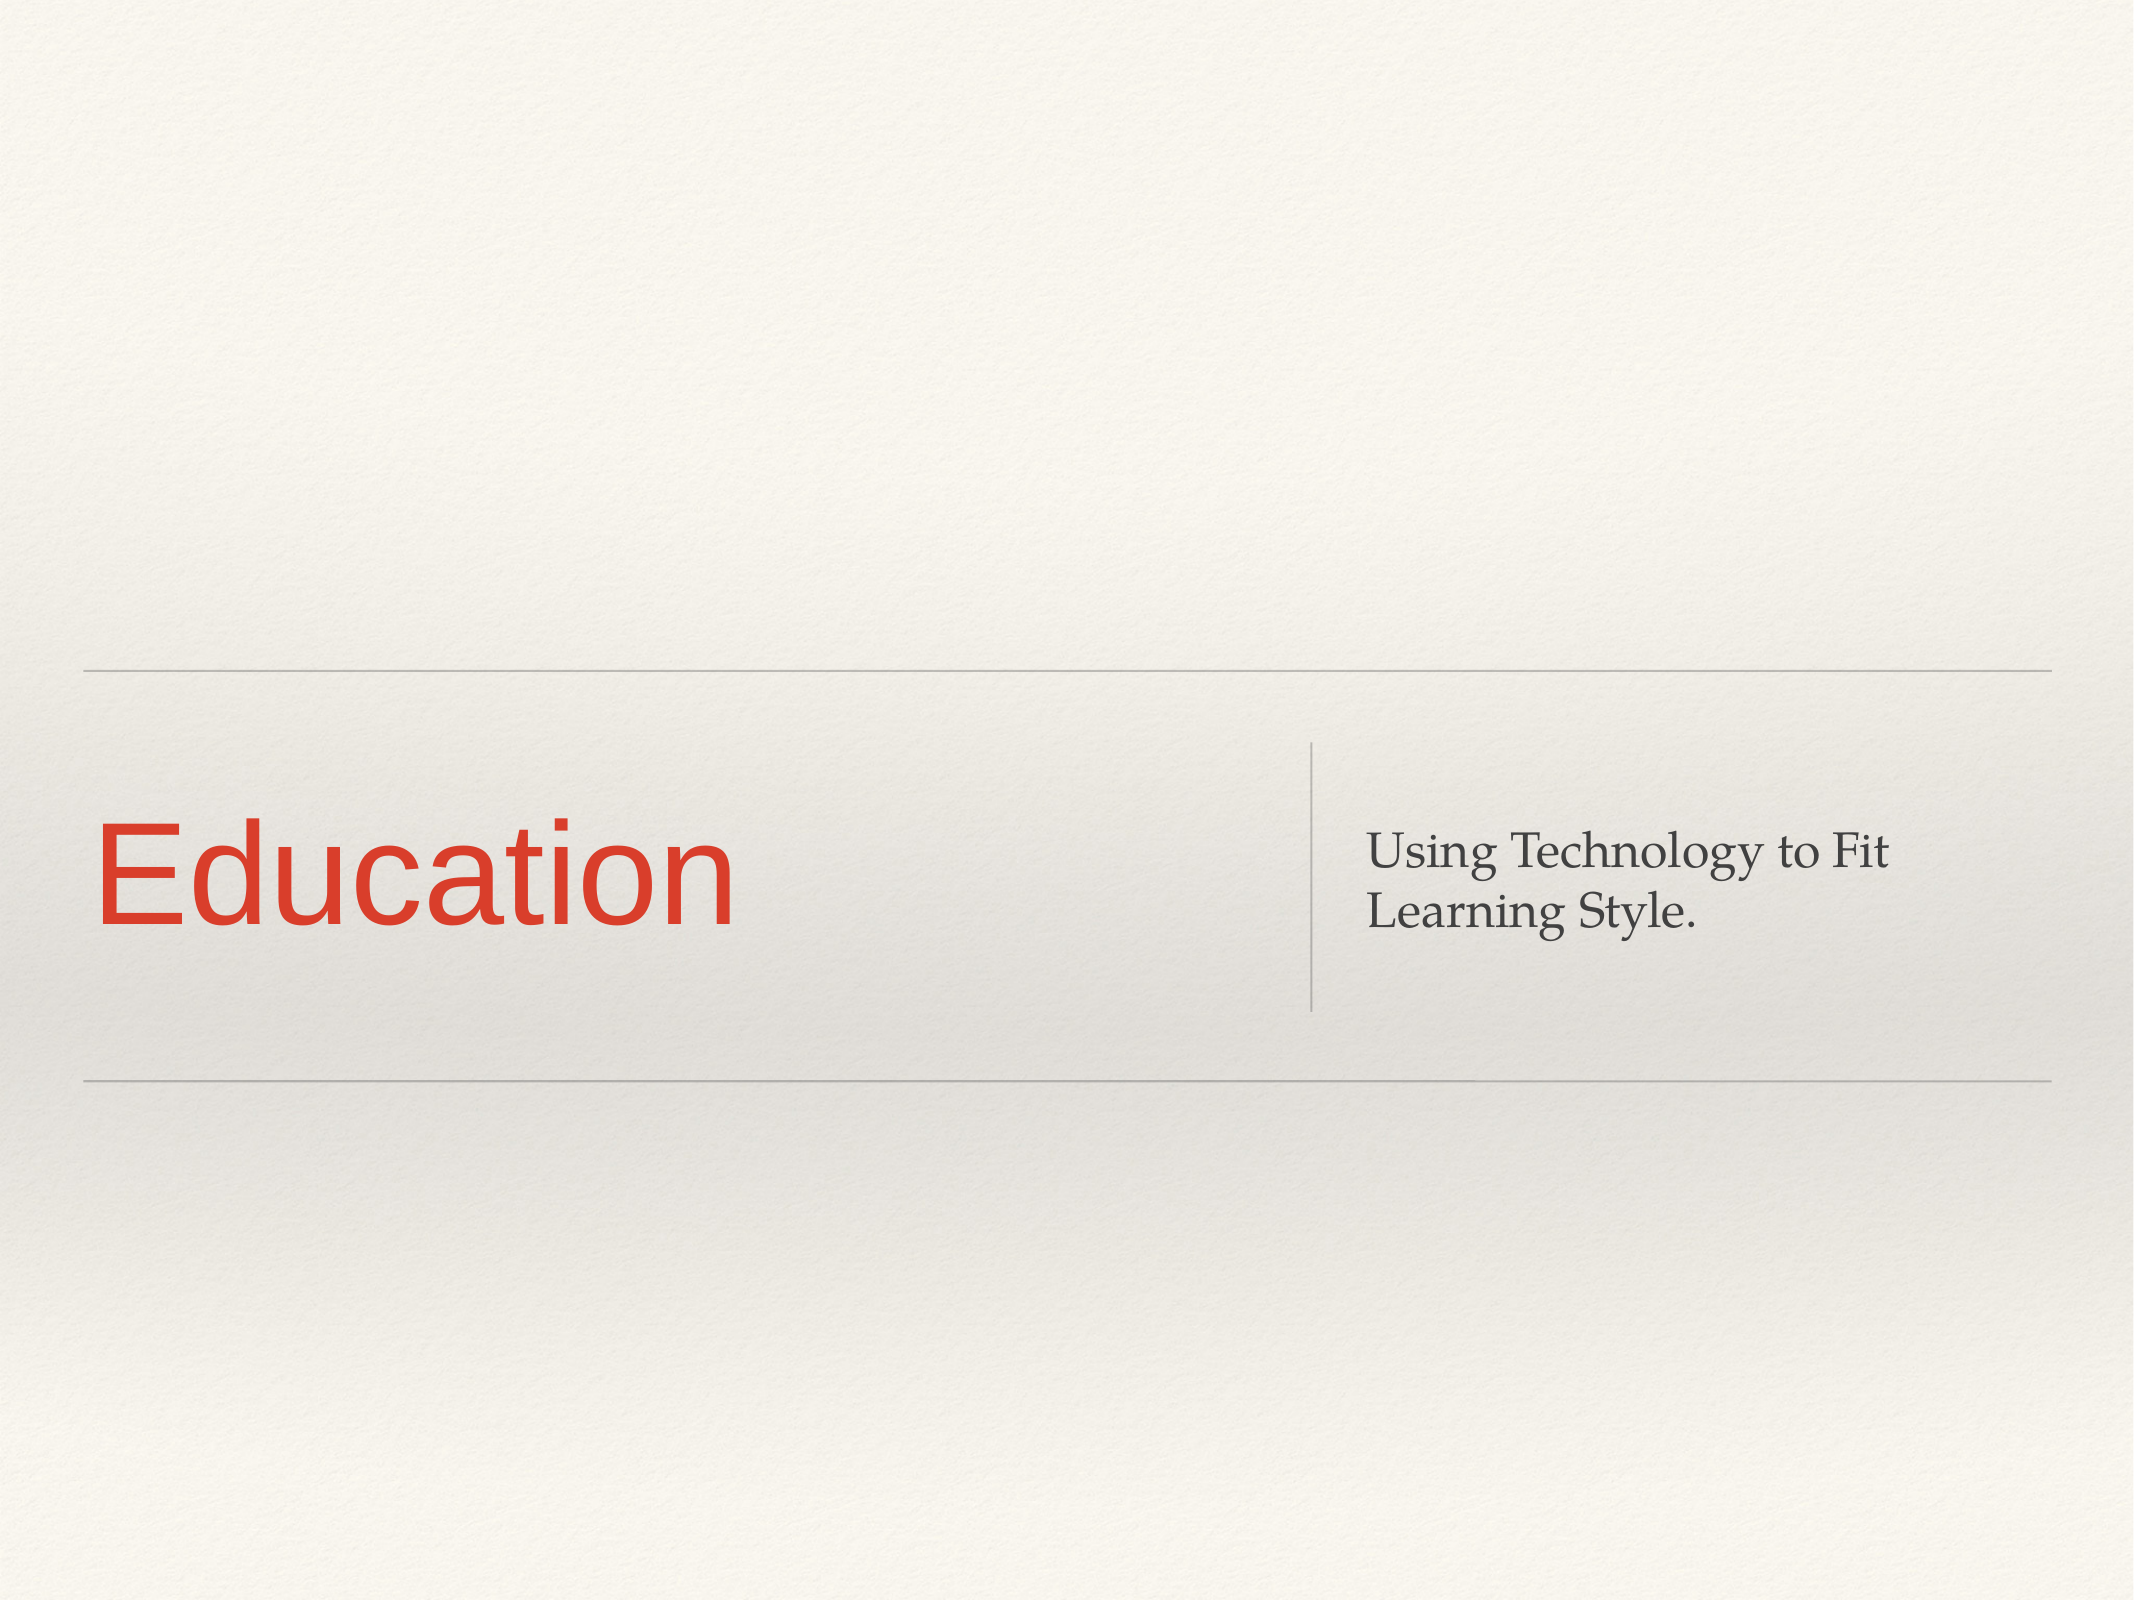

# Education
Using Technology to Fit Learning Style.